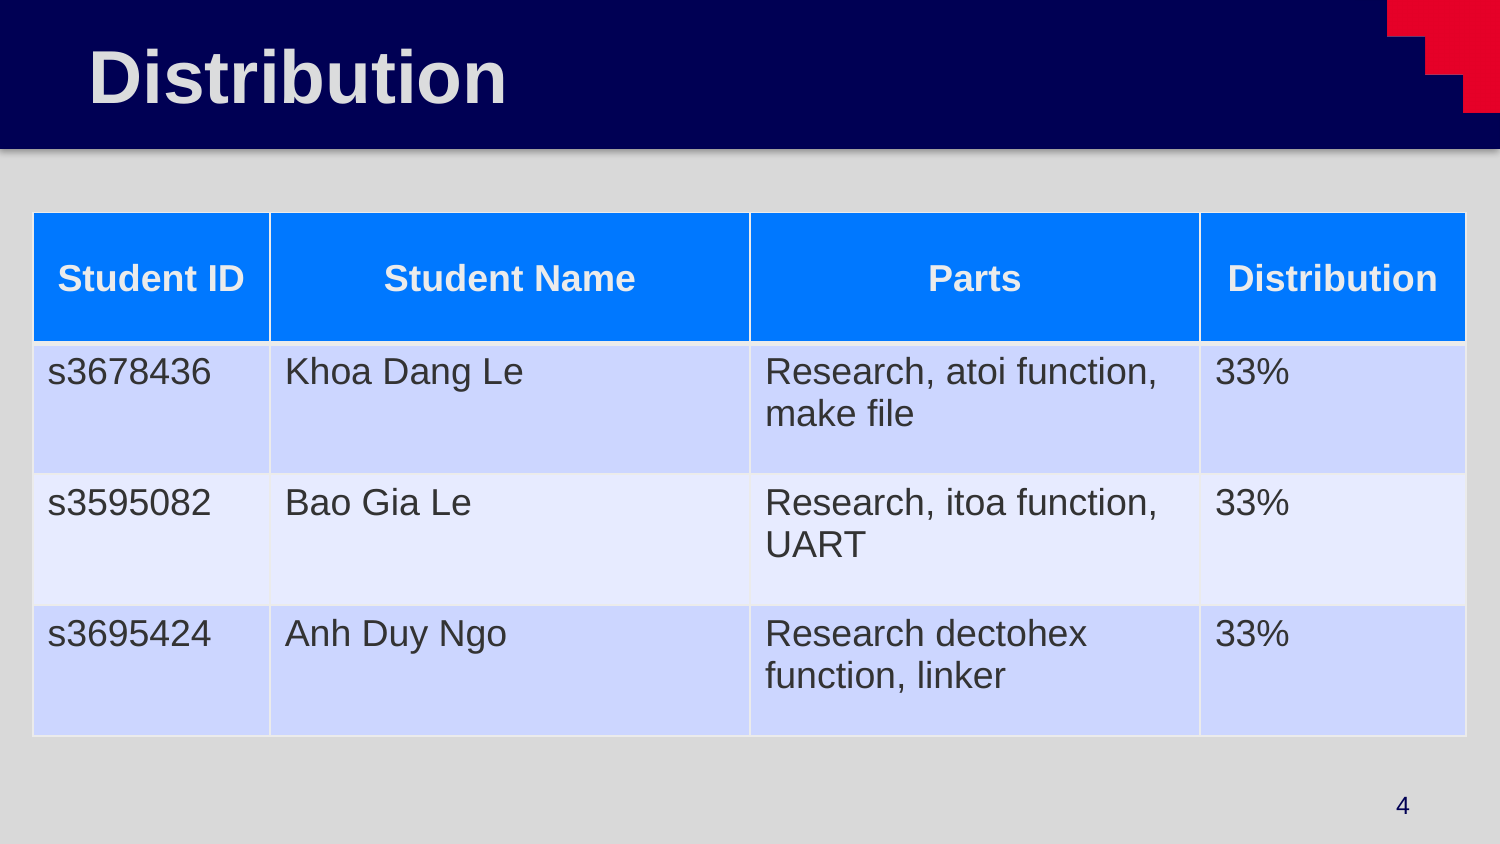

# Distribution
| Student ID | Student Name | Parts | Distribution |
| --- | --- | --- | --- |
| s3678436 | Khoa Dang Le | Research, atoi function, make file | 33% |
| s3595082 | Bao Gia Le | Research, itoa function, UART | 33% |
| s3695424 | Anh Duy Ngo | Research dectohex function, linker | 33% |
4